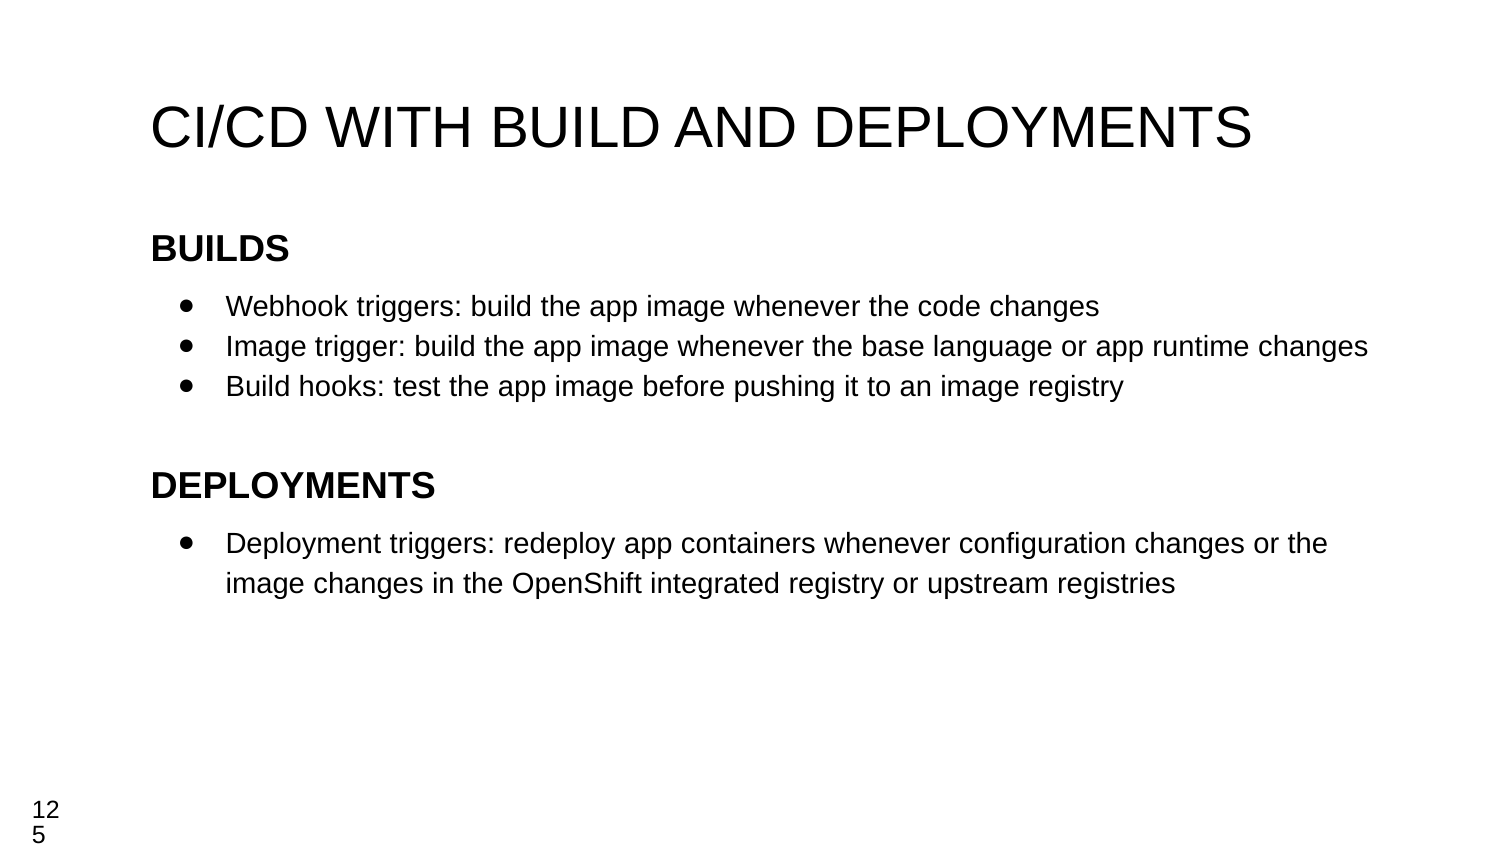

# CI/CD WITH BUILD AND DEPLOYMENTS
BUILDS
Webhook triggers: build the app image whenever the code changes
Image trigger: build the app image whenever the base language or app runtime changes
Build hooks: test the app image before pushing it to an image registry
DEPLOYMENTS
Deployment triggers: redeploy app containers whenever configuration changes or the image changes in the OpenShift integrated registry or upstream registries

125